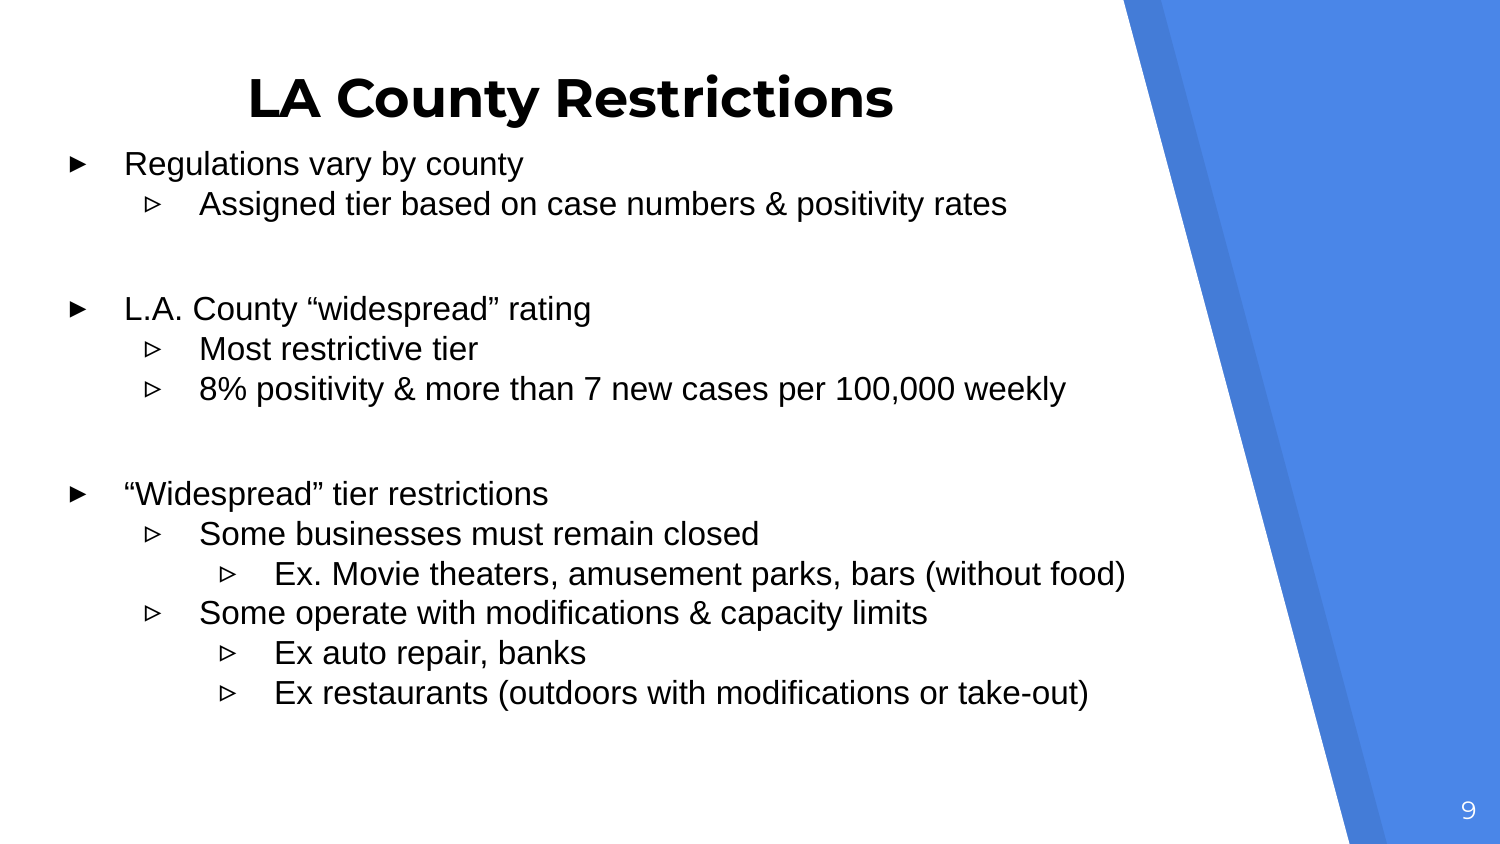

LA County Restrictions
Regulations vary by county
Assigned tier based on case numbers & positivity rates

L.A. County “widespread” rating
Most restrictive tier
8% positivity & more than 7 new cases per 100,000 weekly

“Widespread” tier restrictions
Some businesses must remain closed
Ex. Movie theaters, amusement parks, bars (without food)
Some operate with modifications & capacity limits
Ex auto repair, banks
Ex restaurants (outdoors with modifications or take-out)

9